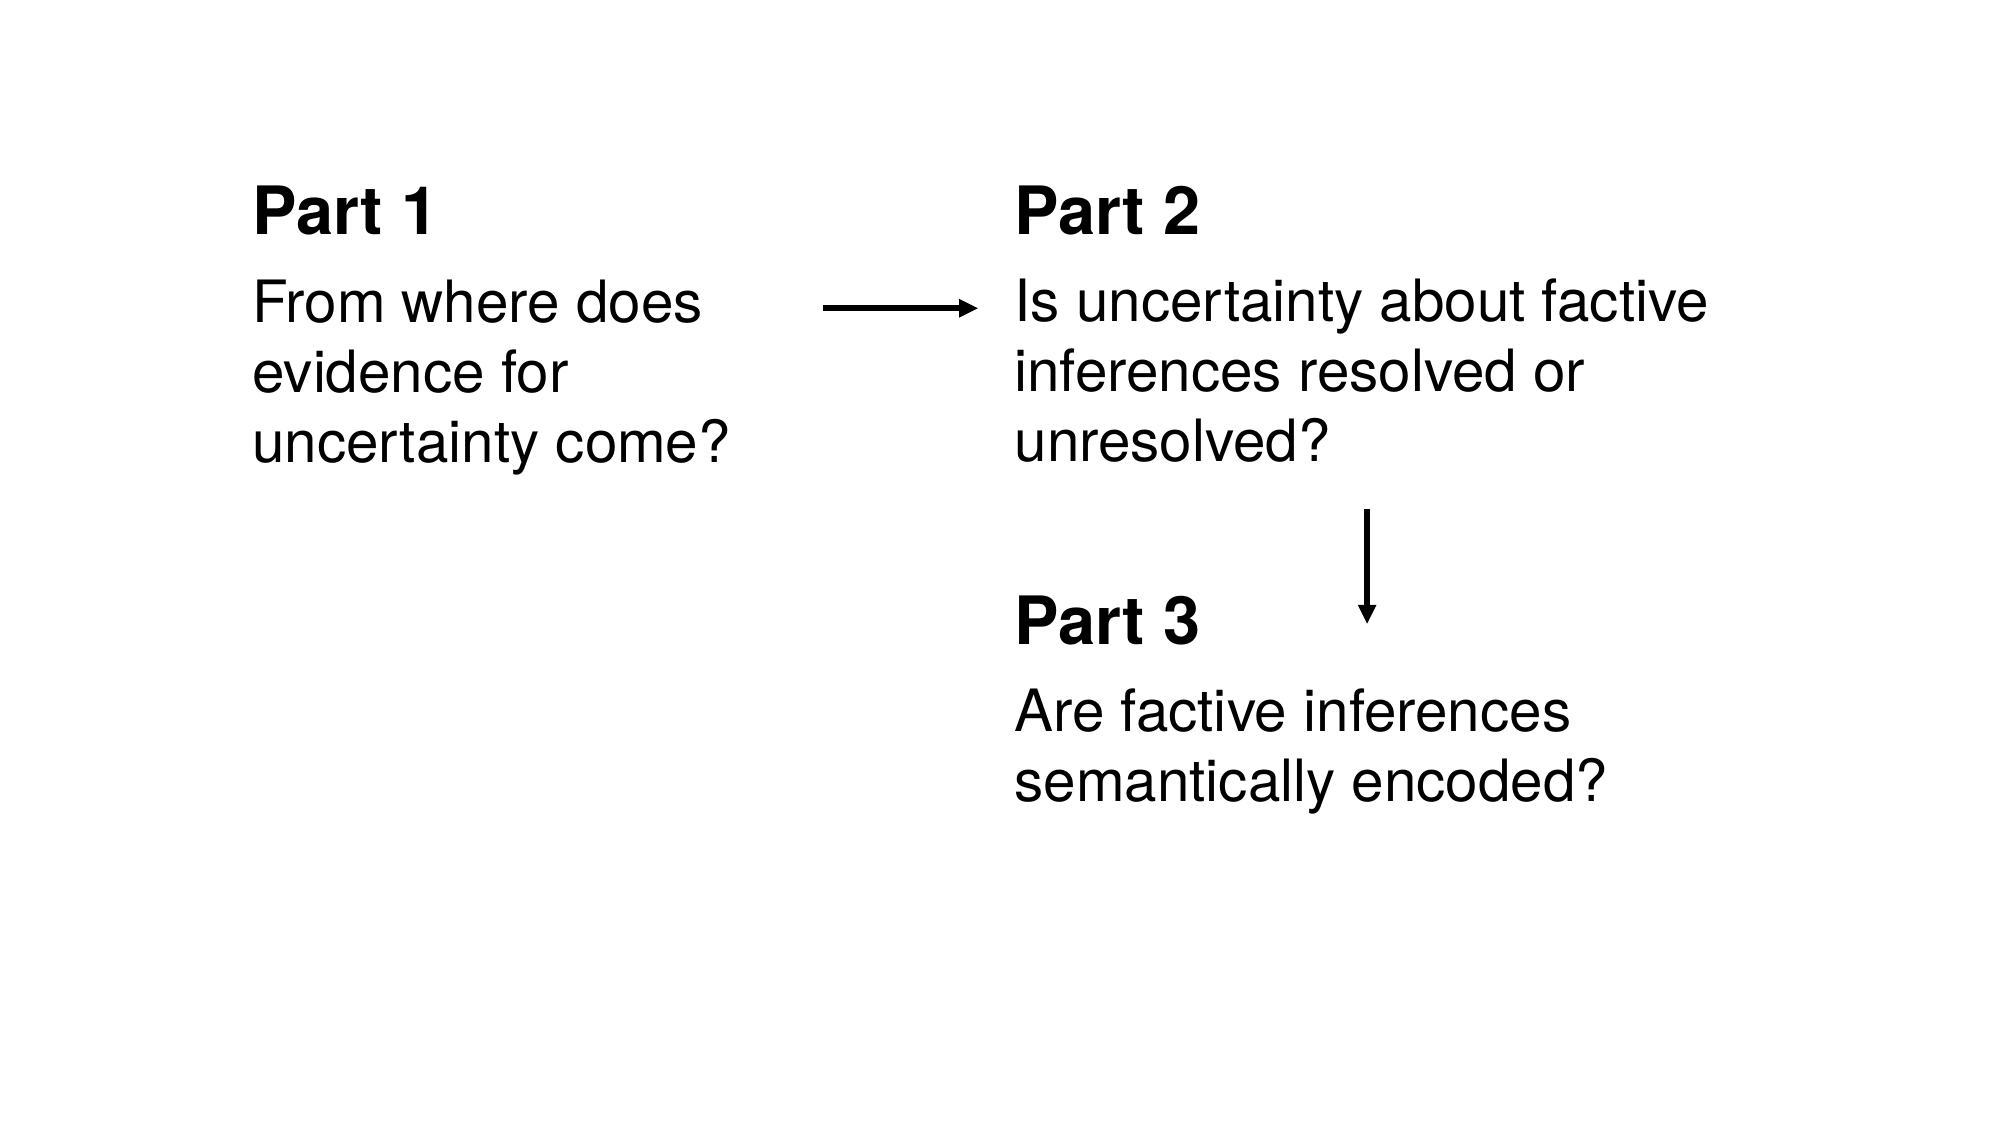

Part 2
Is uncertainty about factive inferences resolved or unresolved?
Part 1
From where does evidence for uncertainty come?
Part 3
Are factive inferences semantically encoded?